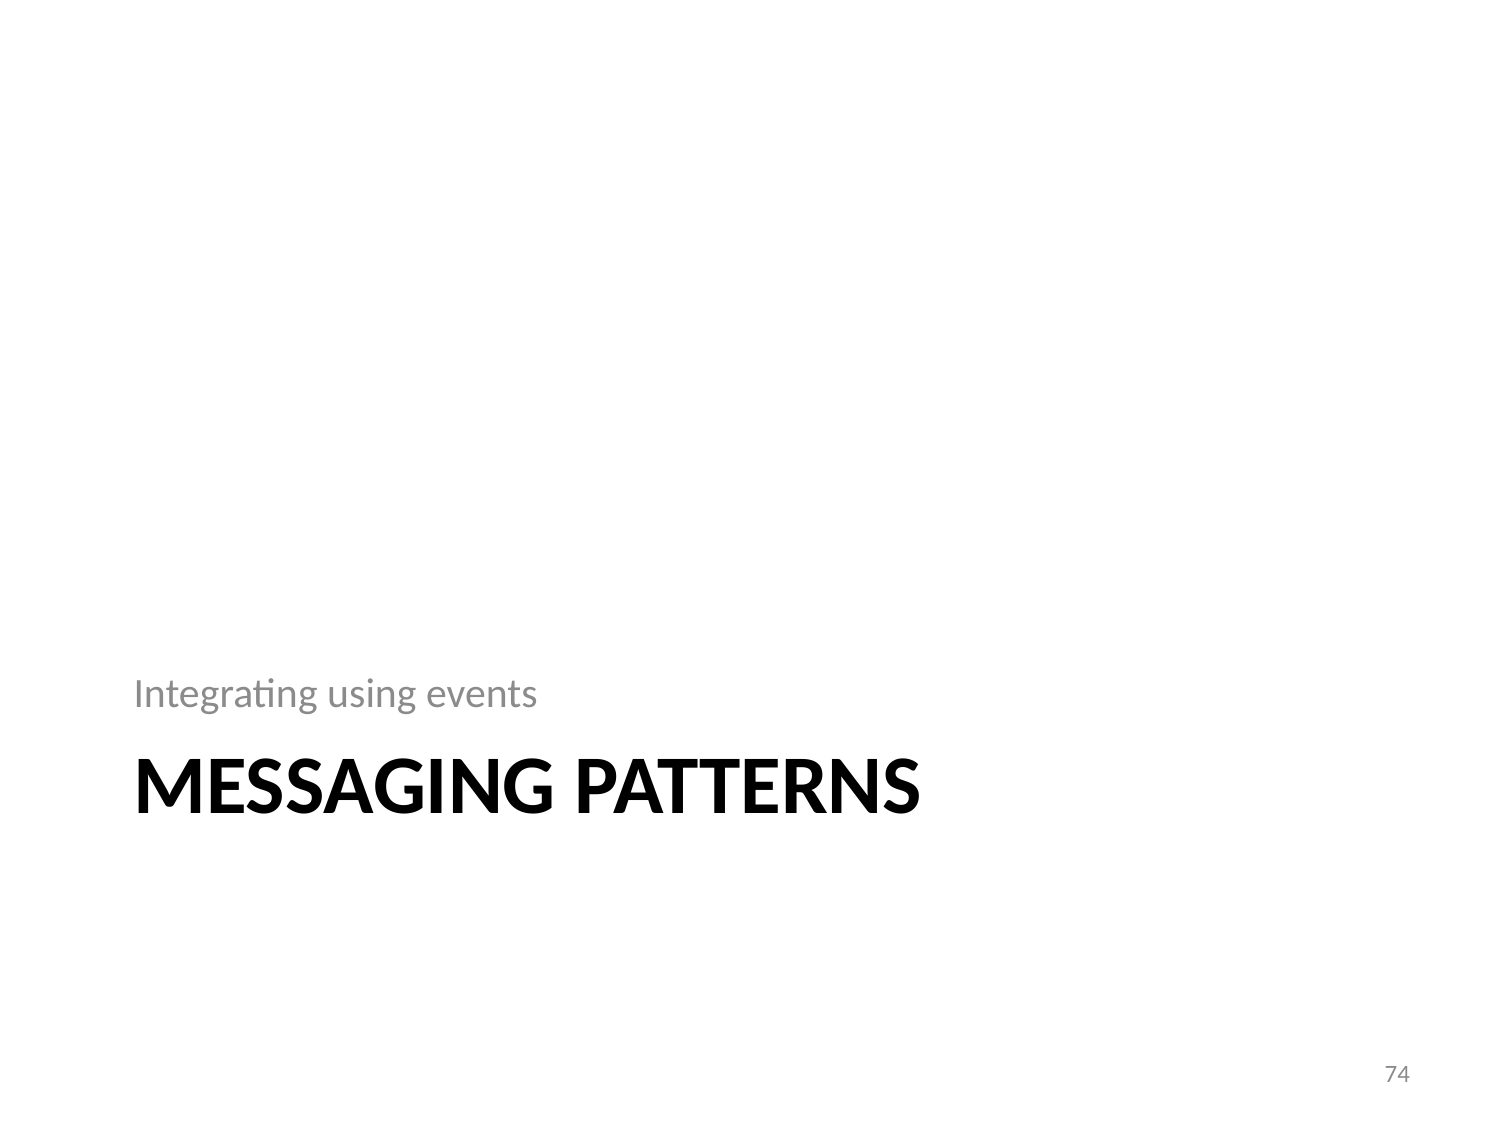

Integrating using events
# Messaging patterns
74